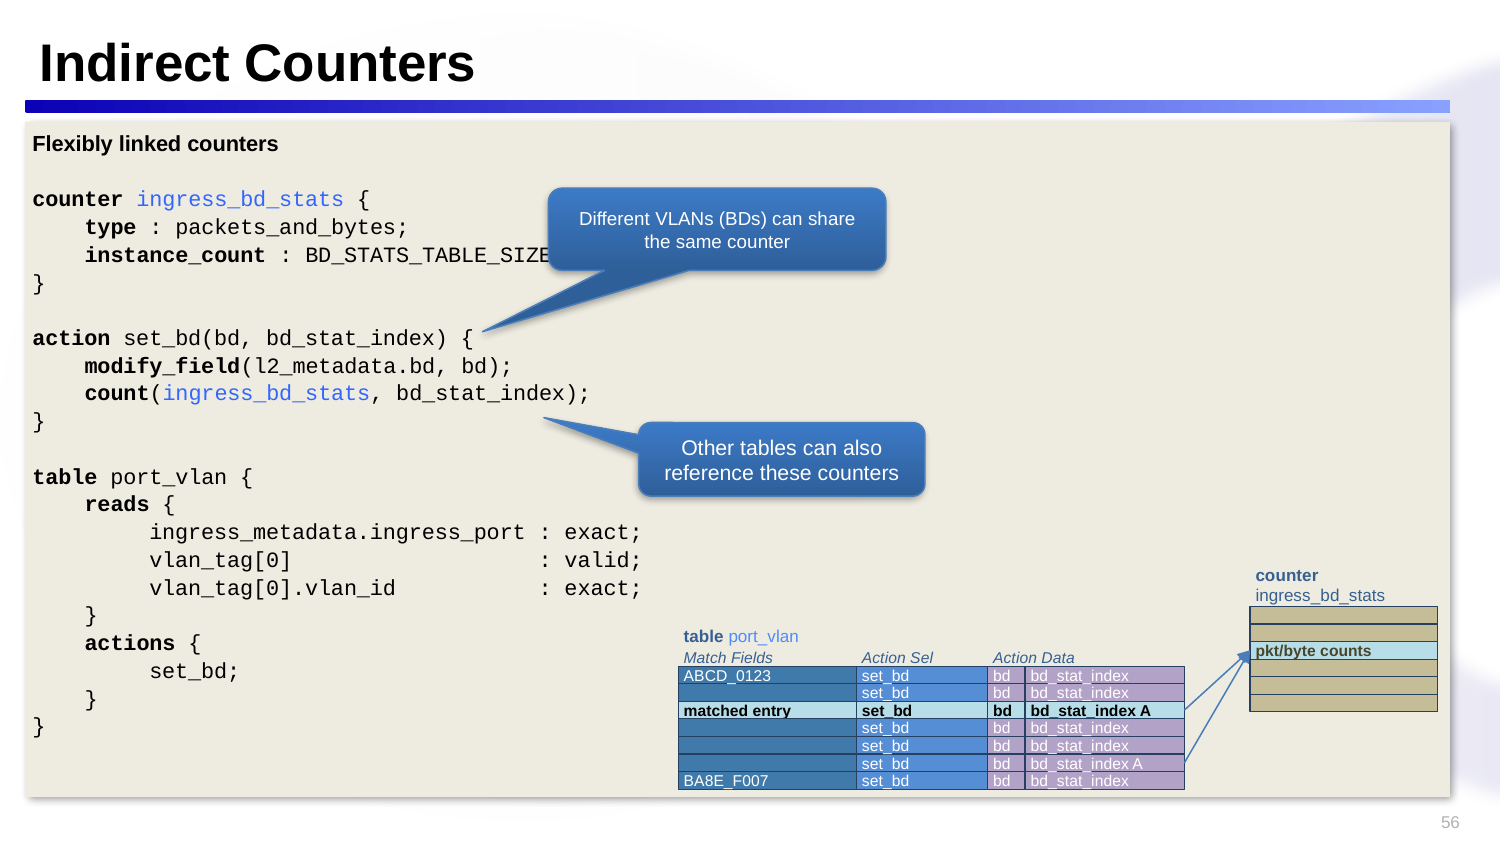

# Indirect Counters
Flexibly linked counters

counter ingress_bd_stats {
    type : packets_and_bytes;
    instance_count : BD_STATS_TABLE_SIZE;
}

action set_bd(bd, bd_stat_index) {
    modify_field(l2_metadata.bd, bd);
    count(ingress_bd_stats, bd_stat_index);
}

table port_vlan {
    reads {
         ingress_metadata.ingress_port : exact;
         vlan_tag[0]                   : valid;
         vlan_tag[0].vlan_id           : exact;
    }
    actions {
         set_bd;
    }
}
Different VLANs (BDs) can share the same counter
Other tables can also reference these counters
counter ingress_bd_stats

table port_vlan

pkt/byte counts
Match Fields
Action Sel
Action Data

ABCD_0123
set_bd
bd
bd_stat_index

set_bd
bd
bd_stat_index

matched entry
set_bd
bd
bd_stat_index A

set_bd
bd
bd_stat_index

set_bd
bd
bd_stat_index

set_bd
bd
bd_stat_index A
BA8E_F007
set_bd
bd
bd_stat_index
56